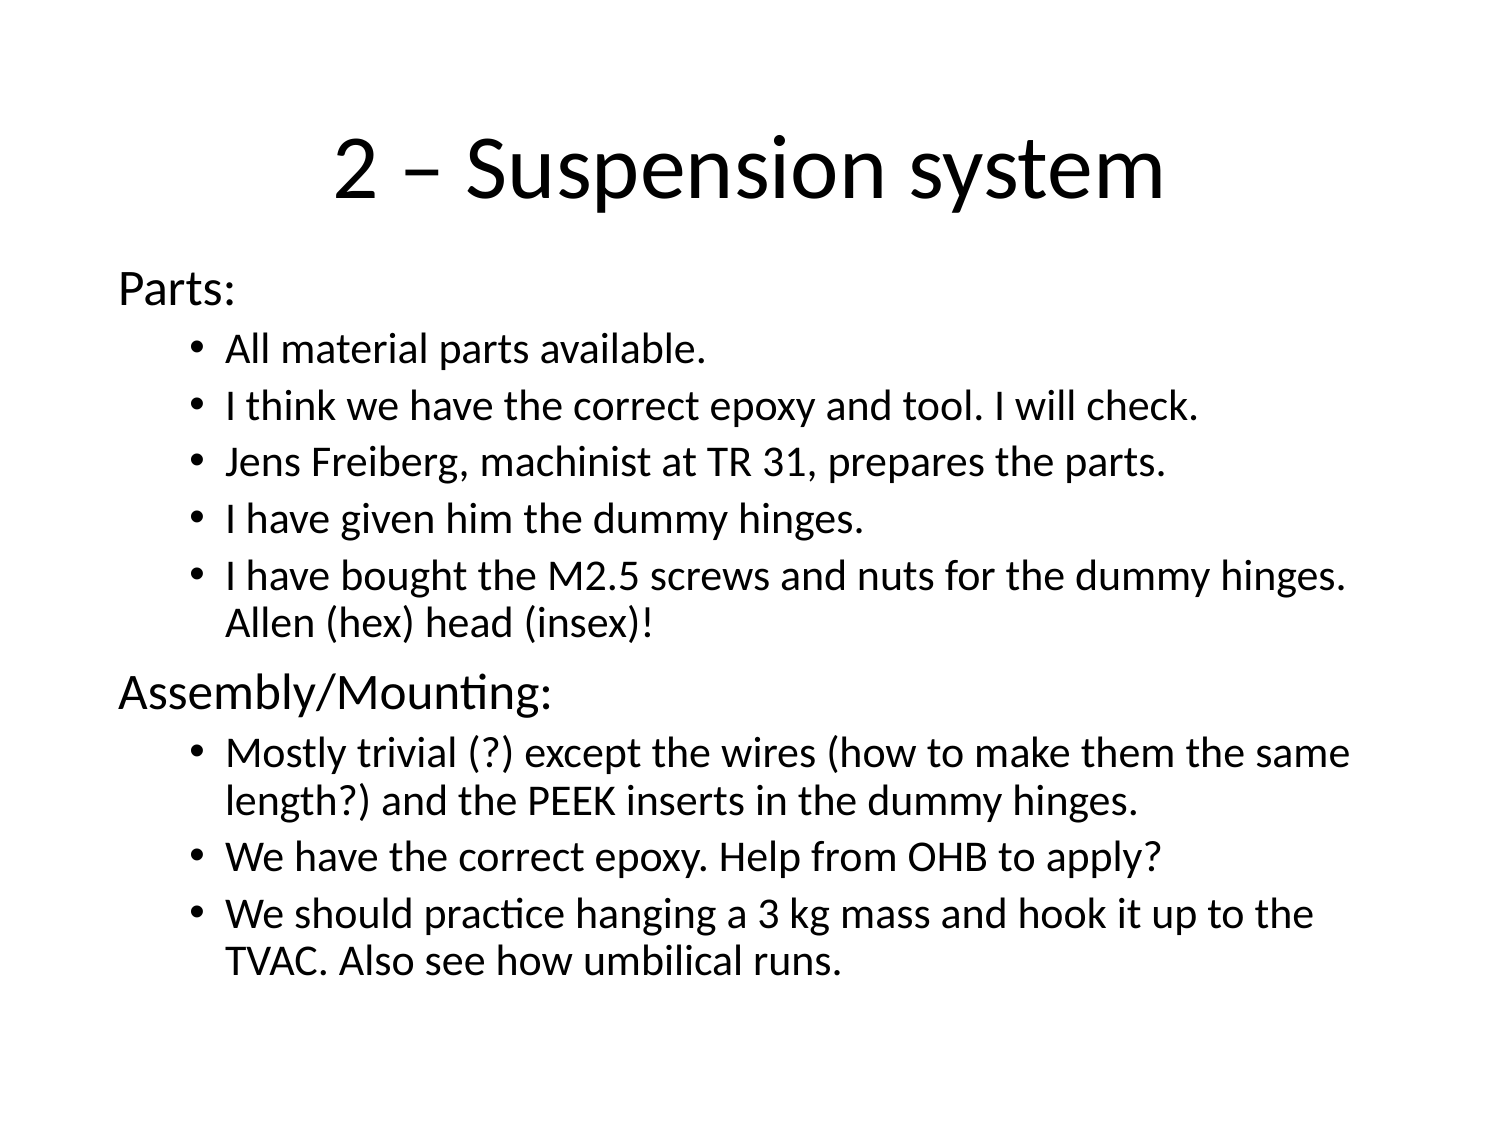

# 2 – Suspension system
Parts:
All material parts available.
I think we have the correct epoxy and tool. I will check.
Jens Freiberg, machinist at TR 31, prepares the parts.
I have given him the dummy hinges.
I have bought the M2.5 screws and nuts for the dummy hinges. Allen (hex) head (insex)!
Assembly/Mounting:
Mostly trivial (?) except the wires (how to make them the same length?) and the PEEK inserts in the dummy hinges.
We have the correct epoxy. Help from OHB to apply?
We should practice hanging a 3 kg mass and hook it up to the TVAC. Also see how umbilical runs.